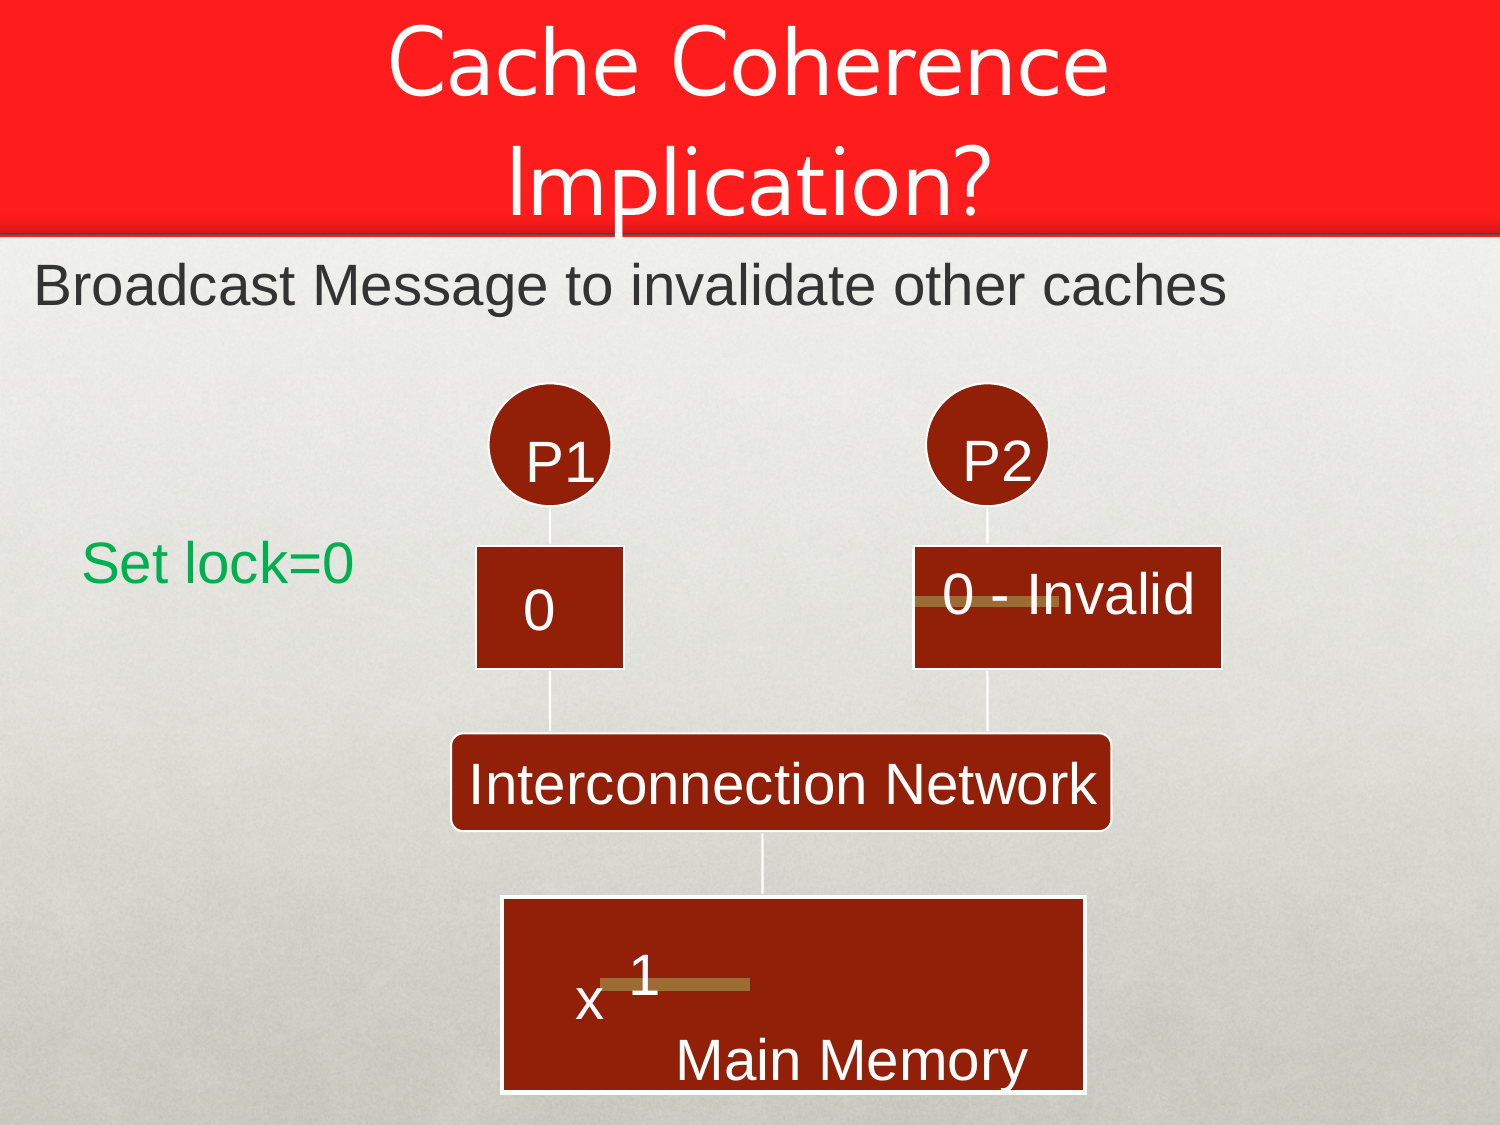

# Cache Coherence Implication?
Broadcast Message to invalidate other caches

P2
P1

Set lock=0
  0

0 - Invalid

Interconnection Network

1
x

Main Memory